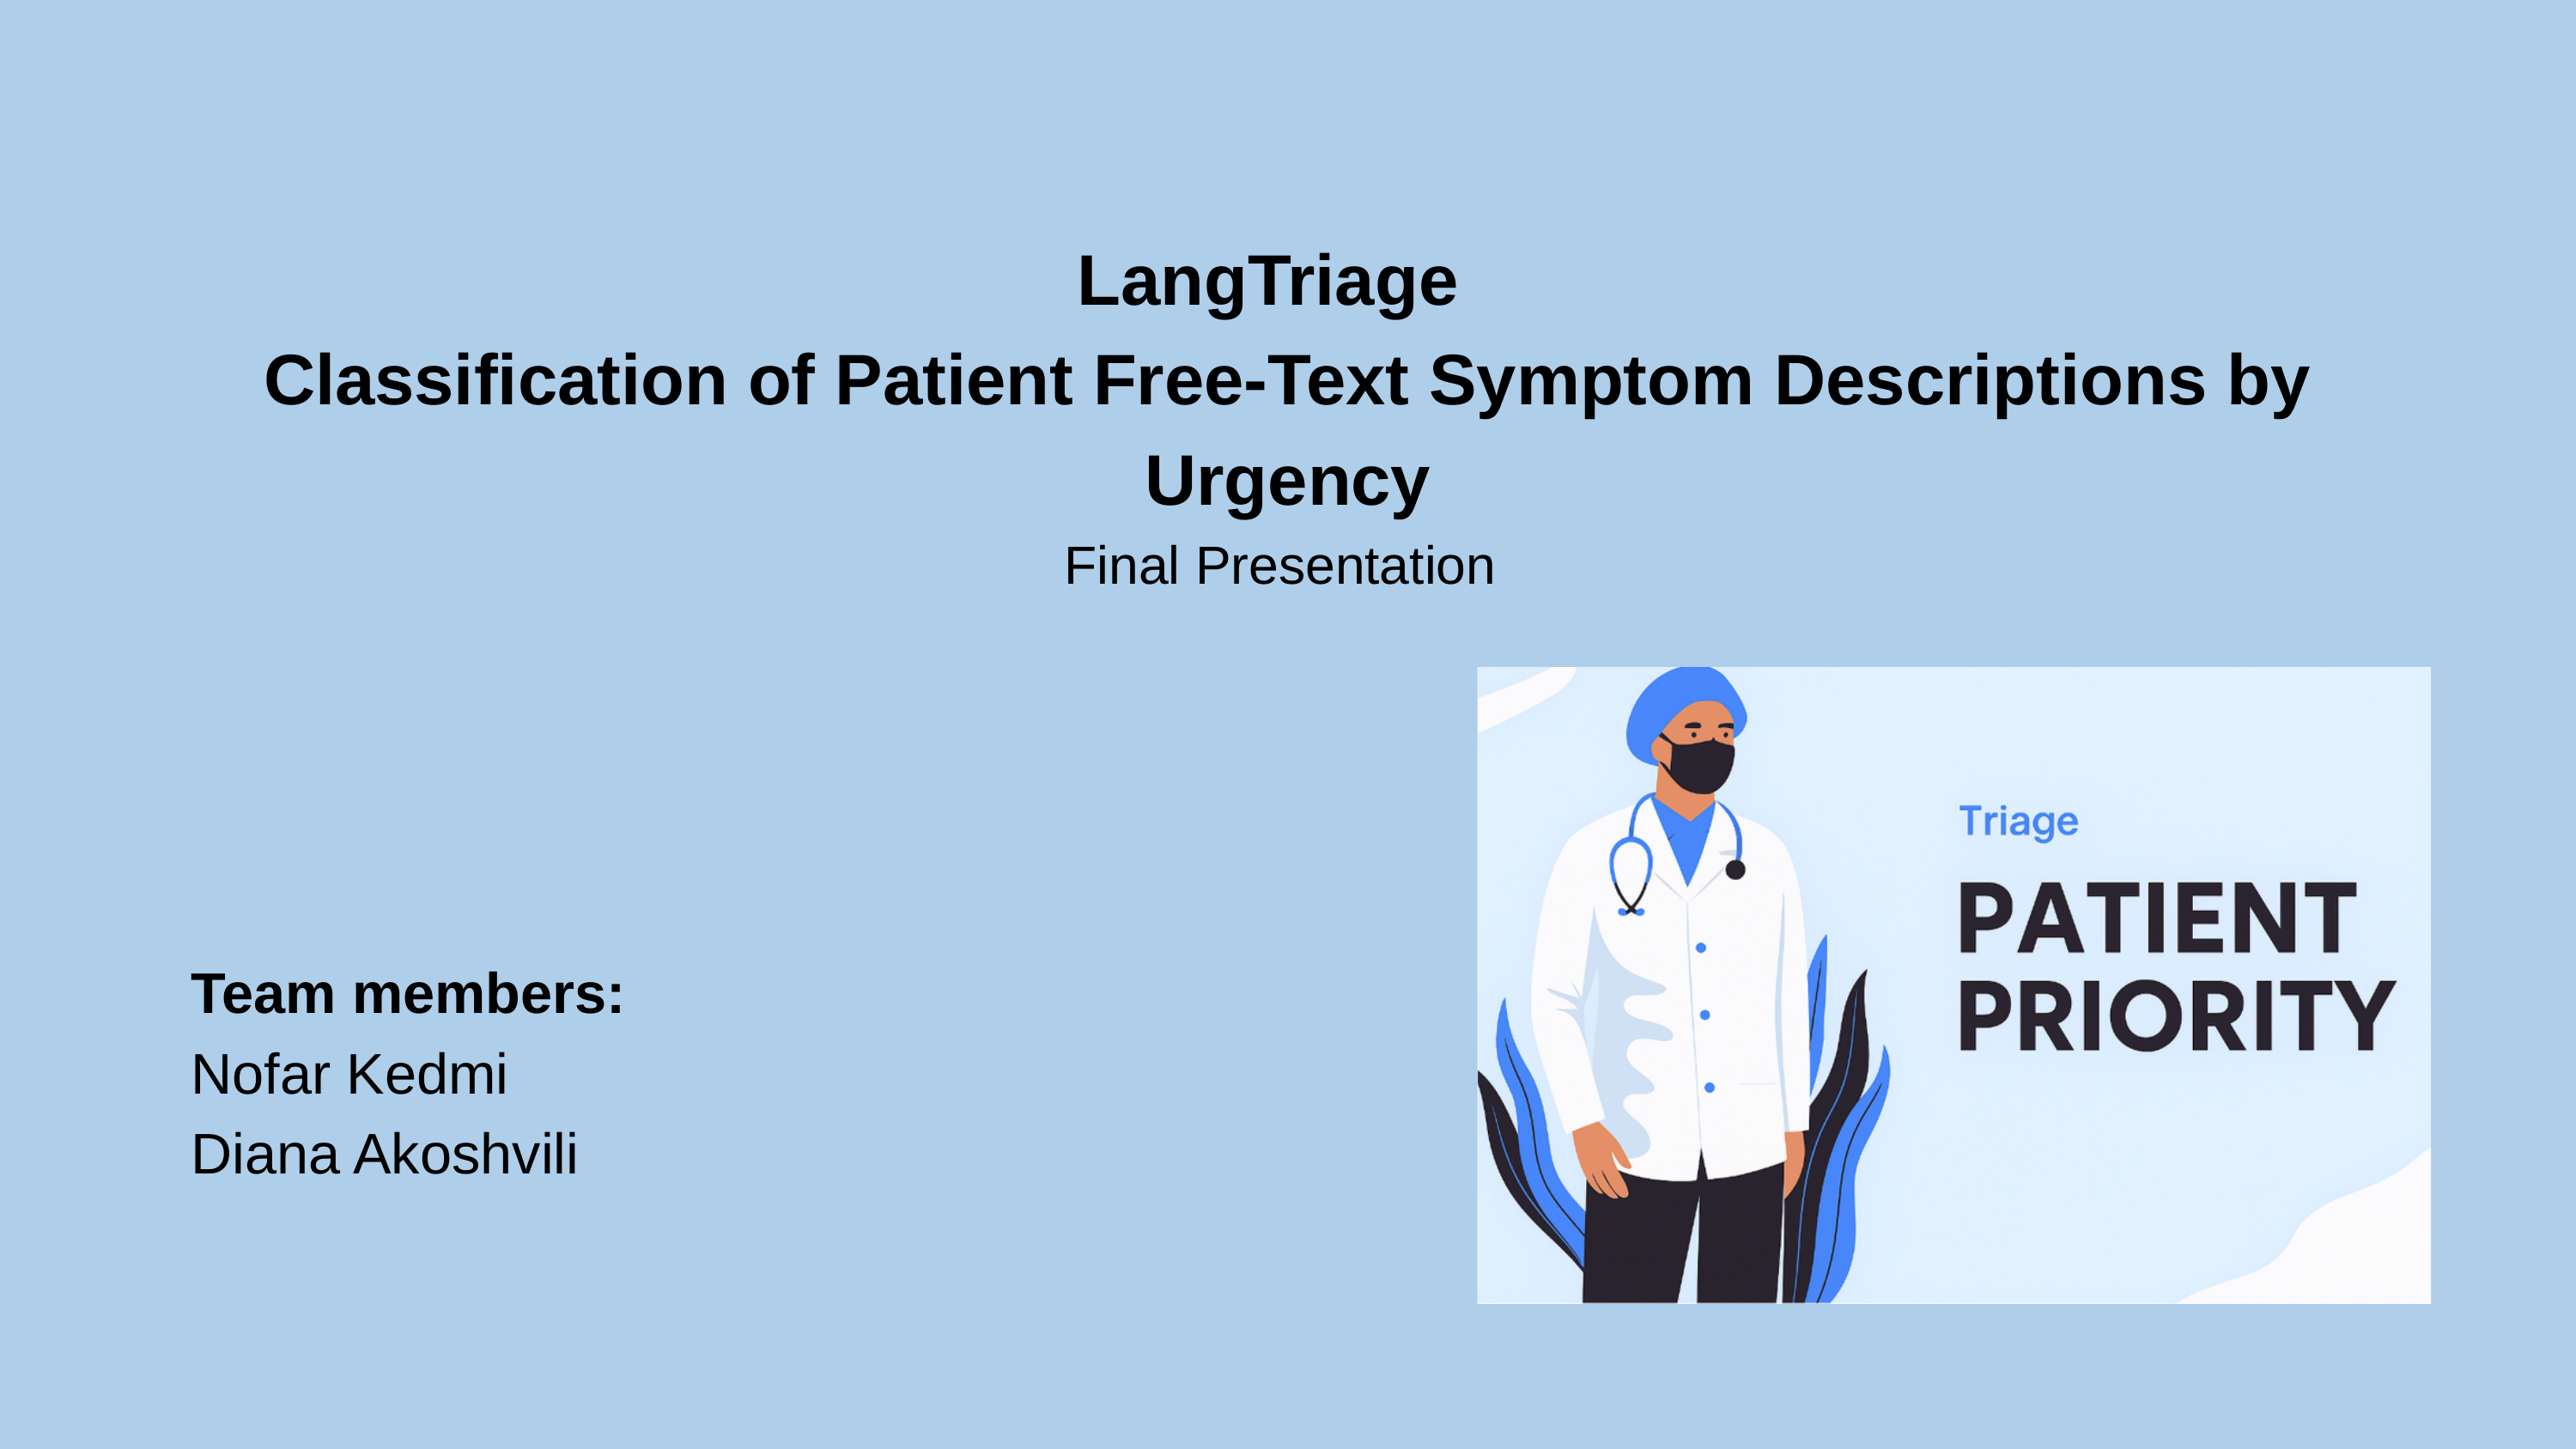

LangTriage
Classification of Patient Free-Text Symptom Descriptions by Urgency
Final Presentation

Team members:
Nofar Kedmi
Diana Akoshvili